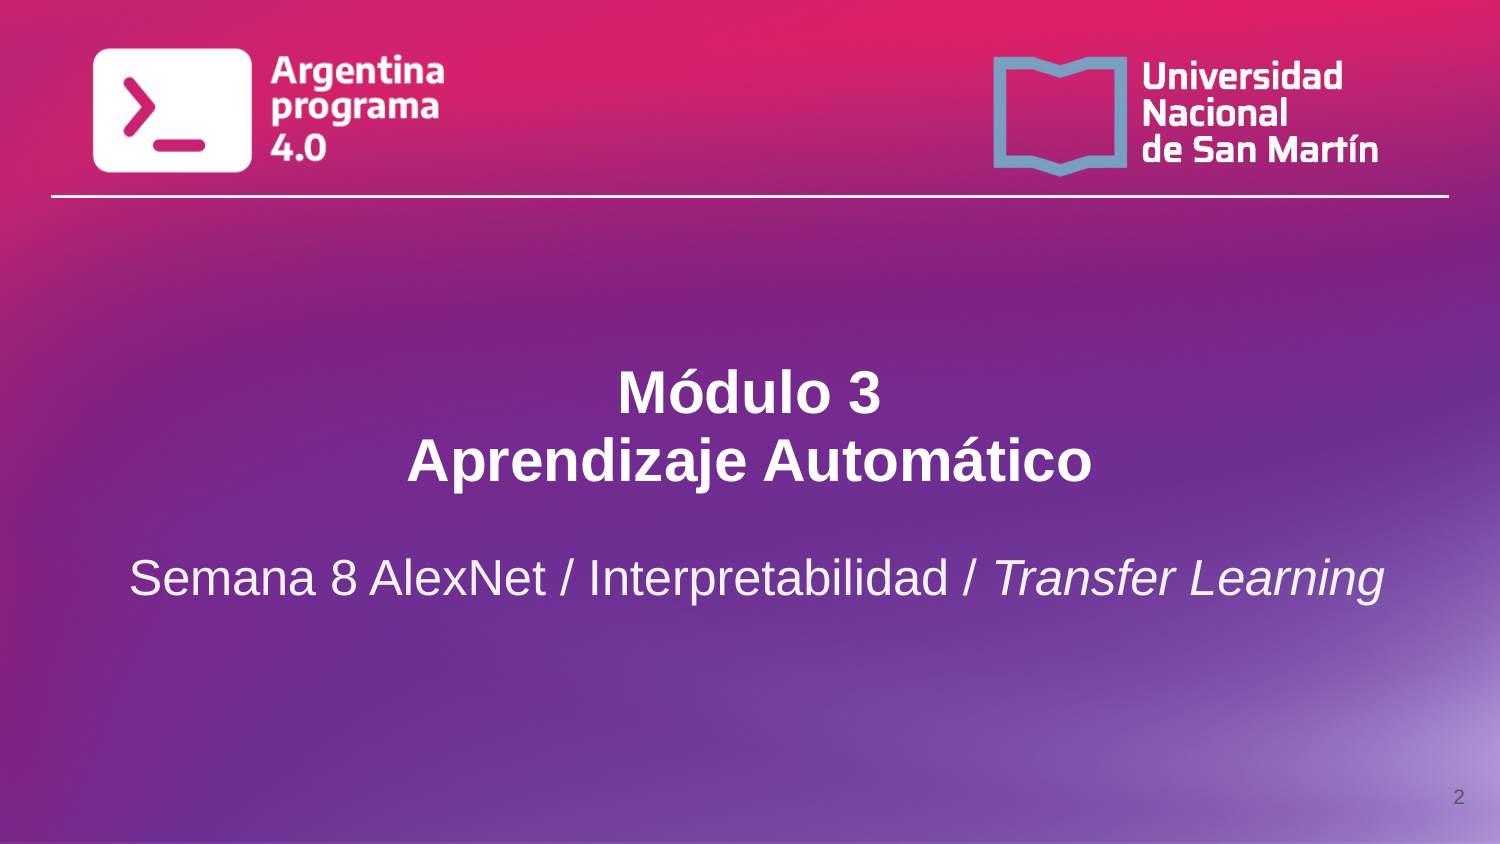

# Módulo 3 Aprendizaje Automático
Semana 8 AlexNet / Interpretabilidad / Transfer Learning

2